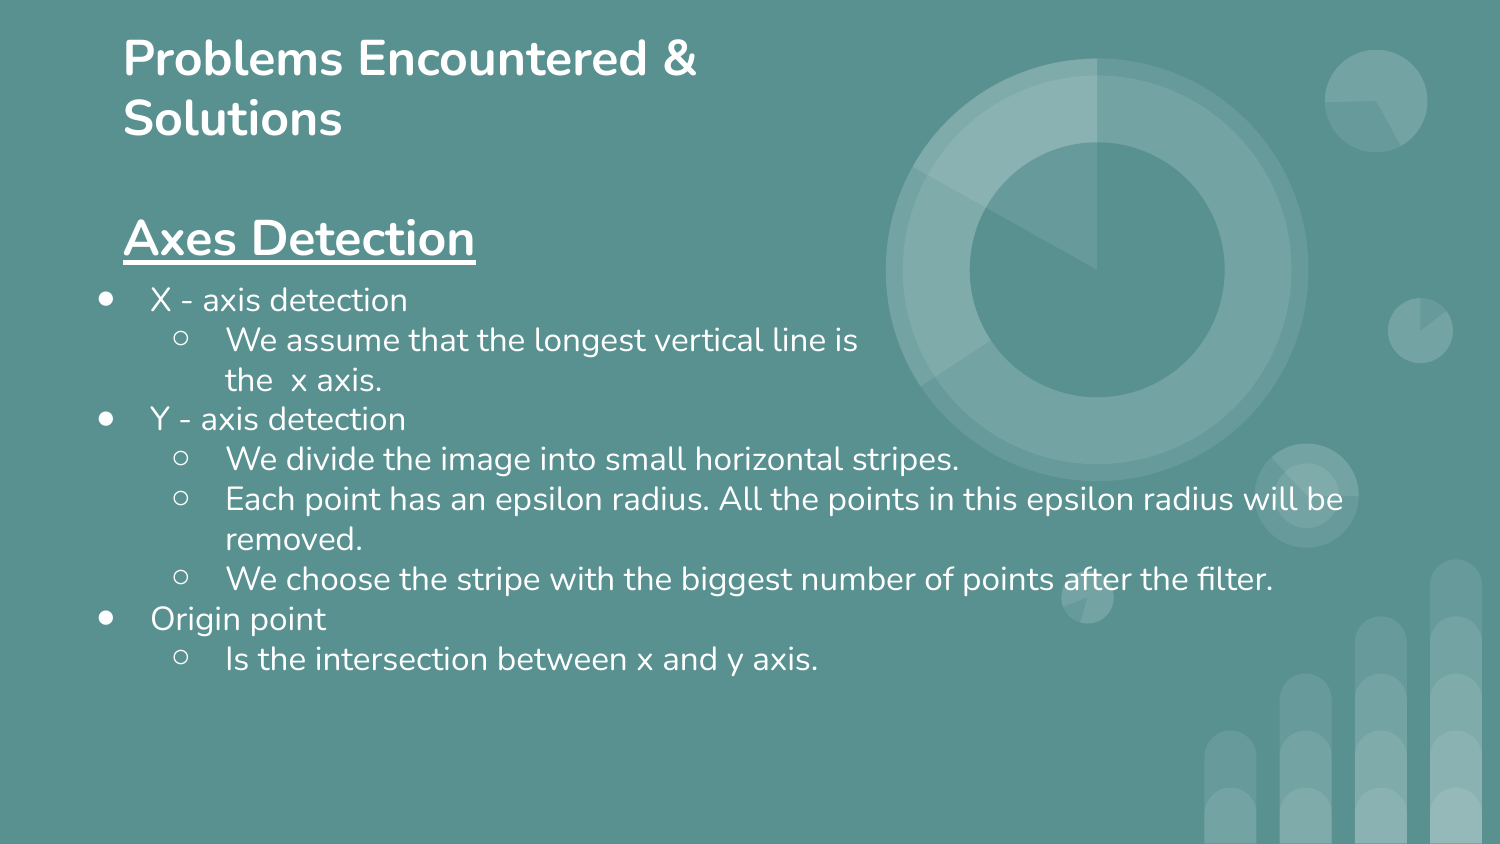

# Problems Encountered & Solutions

Axes Detection
X - axis detection
We assume that the longest vertical line is
the  x axis.
Y - axis detection
We divide the image into small horizontal stripes.
Each point has an epsilon radius. All the points in this epsilon radius will be removed.
We choose the stripe with the biggest number of points after the filter.
Origin point
Is the intersection between x and y axis.